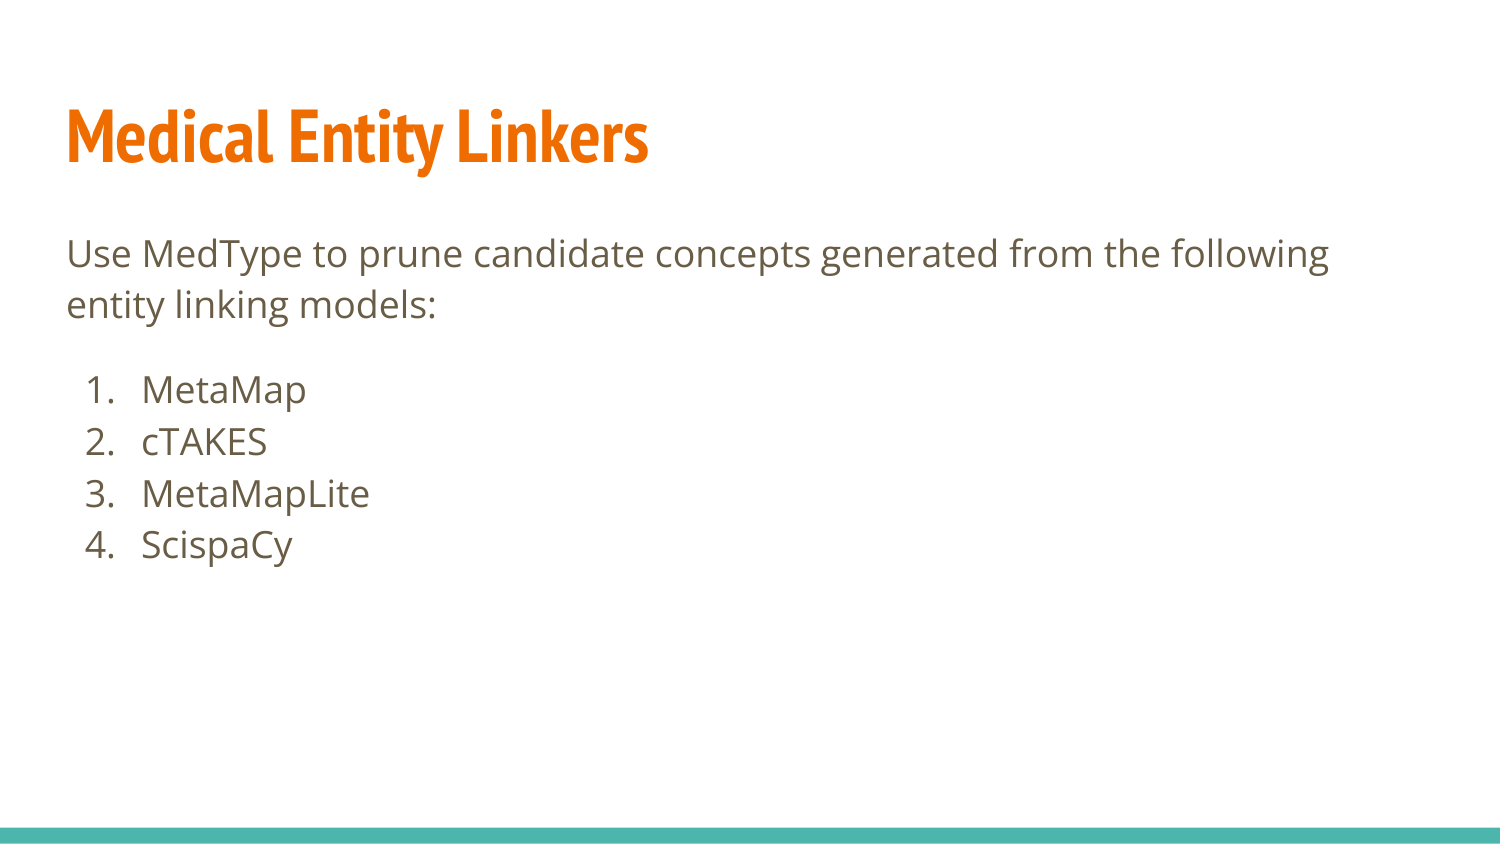

# Medical Entity Linkers
Use MedType to prune candidate concepts generated from the following entity linking models:
MetaMap
cTAKES
MetaMapLite
ScispaCy